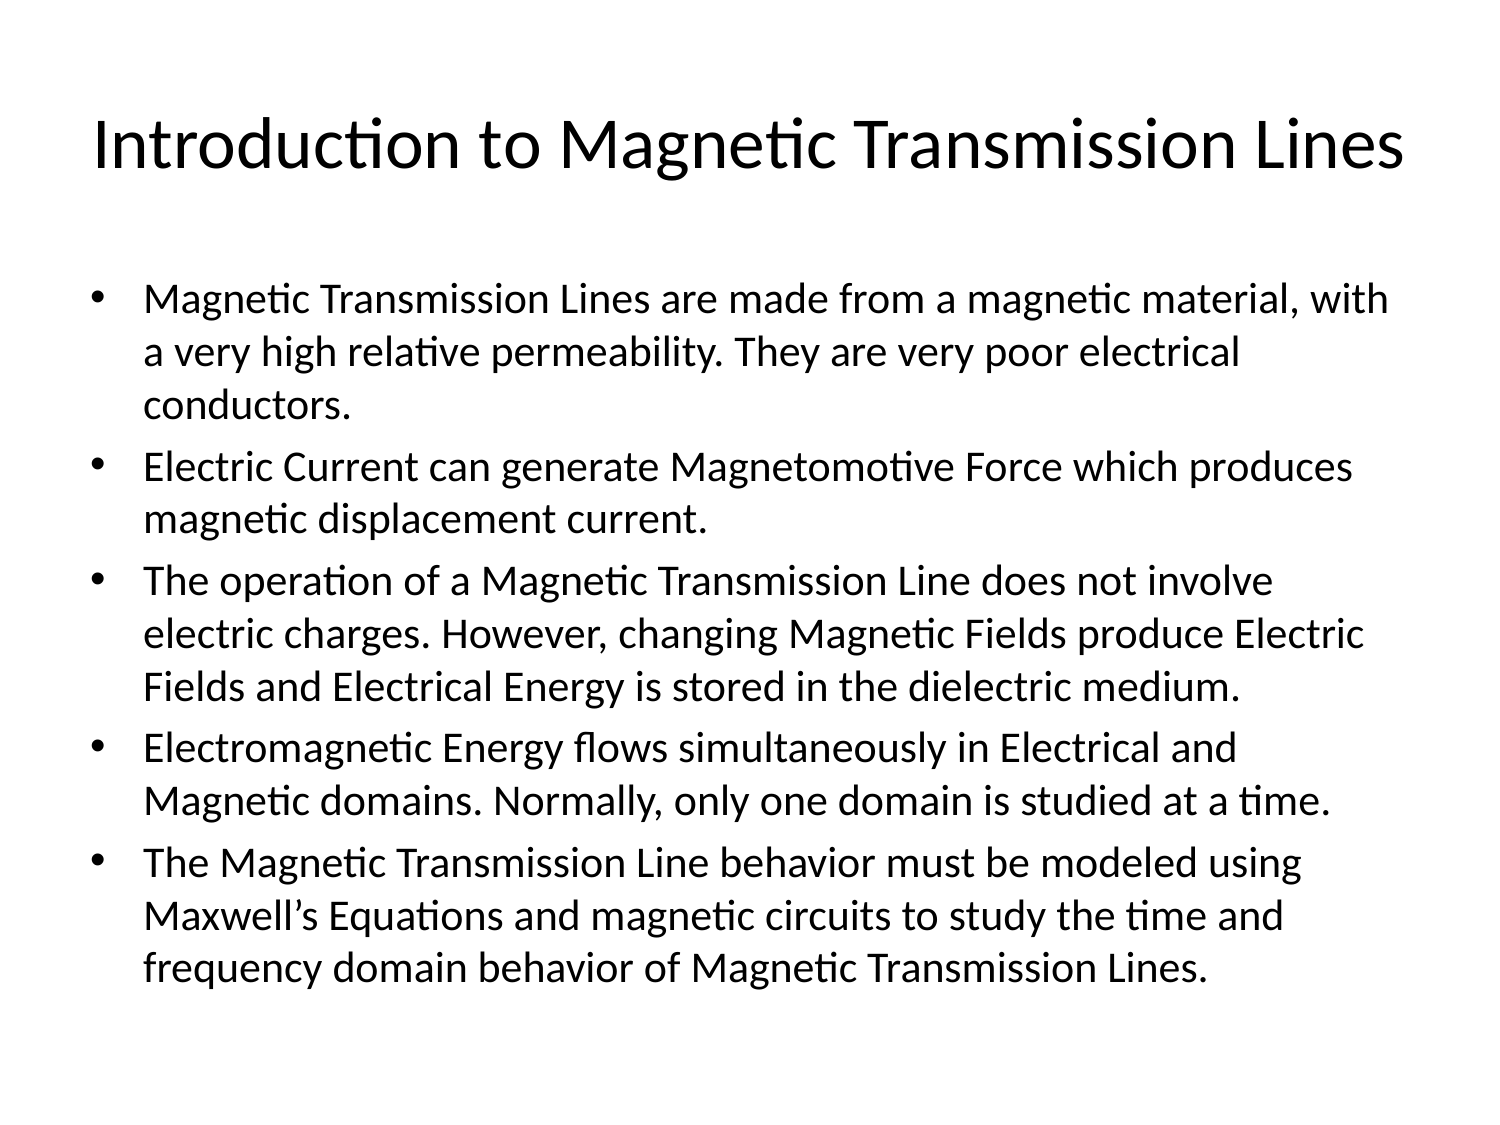

# Introduction to Magnetic Transmission Lines
Magnetic Transmission Lines are made from a magnetic material, with a very high relative permeability. They are very poor electrical conductors.
Electric Current can generate Magnetomotive Force which produces magnetic displacement current.
The operation of a Magnetic Transmission Line does not involve electric charges. However, changing Magnetic Fields produce Electric Fields and Electrical Energy is stored in the dielectric medium.
Electromagnetic Energy flows simultaneously in Electrical and Magnetic domains. Normally, only one domain is studied at a time.
The Magnetic Transmission Line behavior must be modeled using Maxwell’s Equations and magnetic circuits to study the time and frequency domain behavior of Magnetic Transmission Lines.